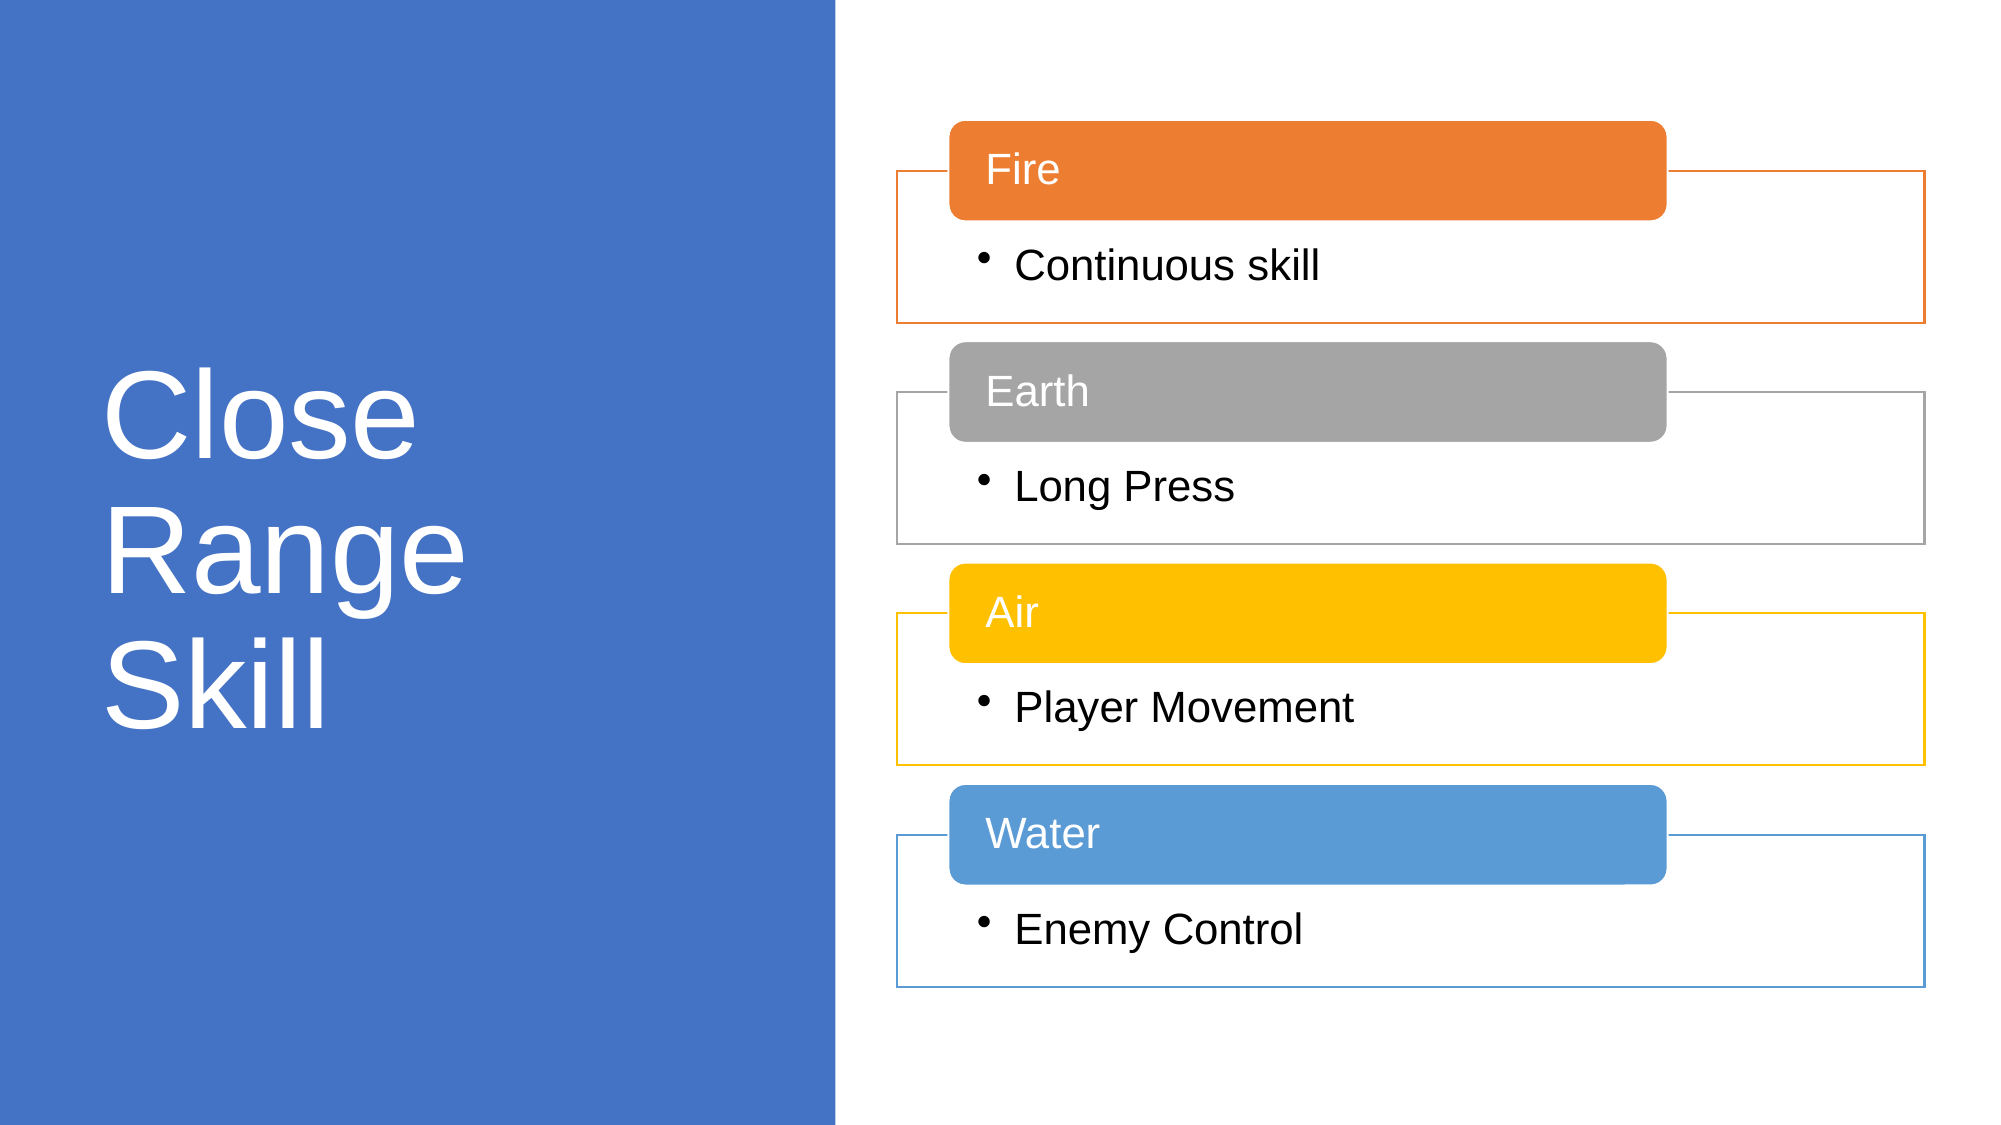

# Close Range Skill
Continuous skill
Fire
Long Press
Earth
Player Movement
Air
Enemy Control
Water